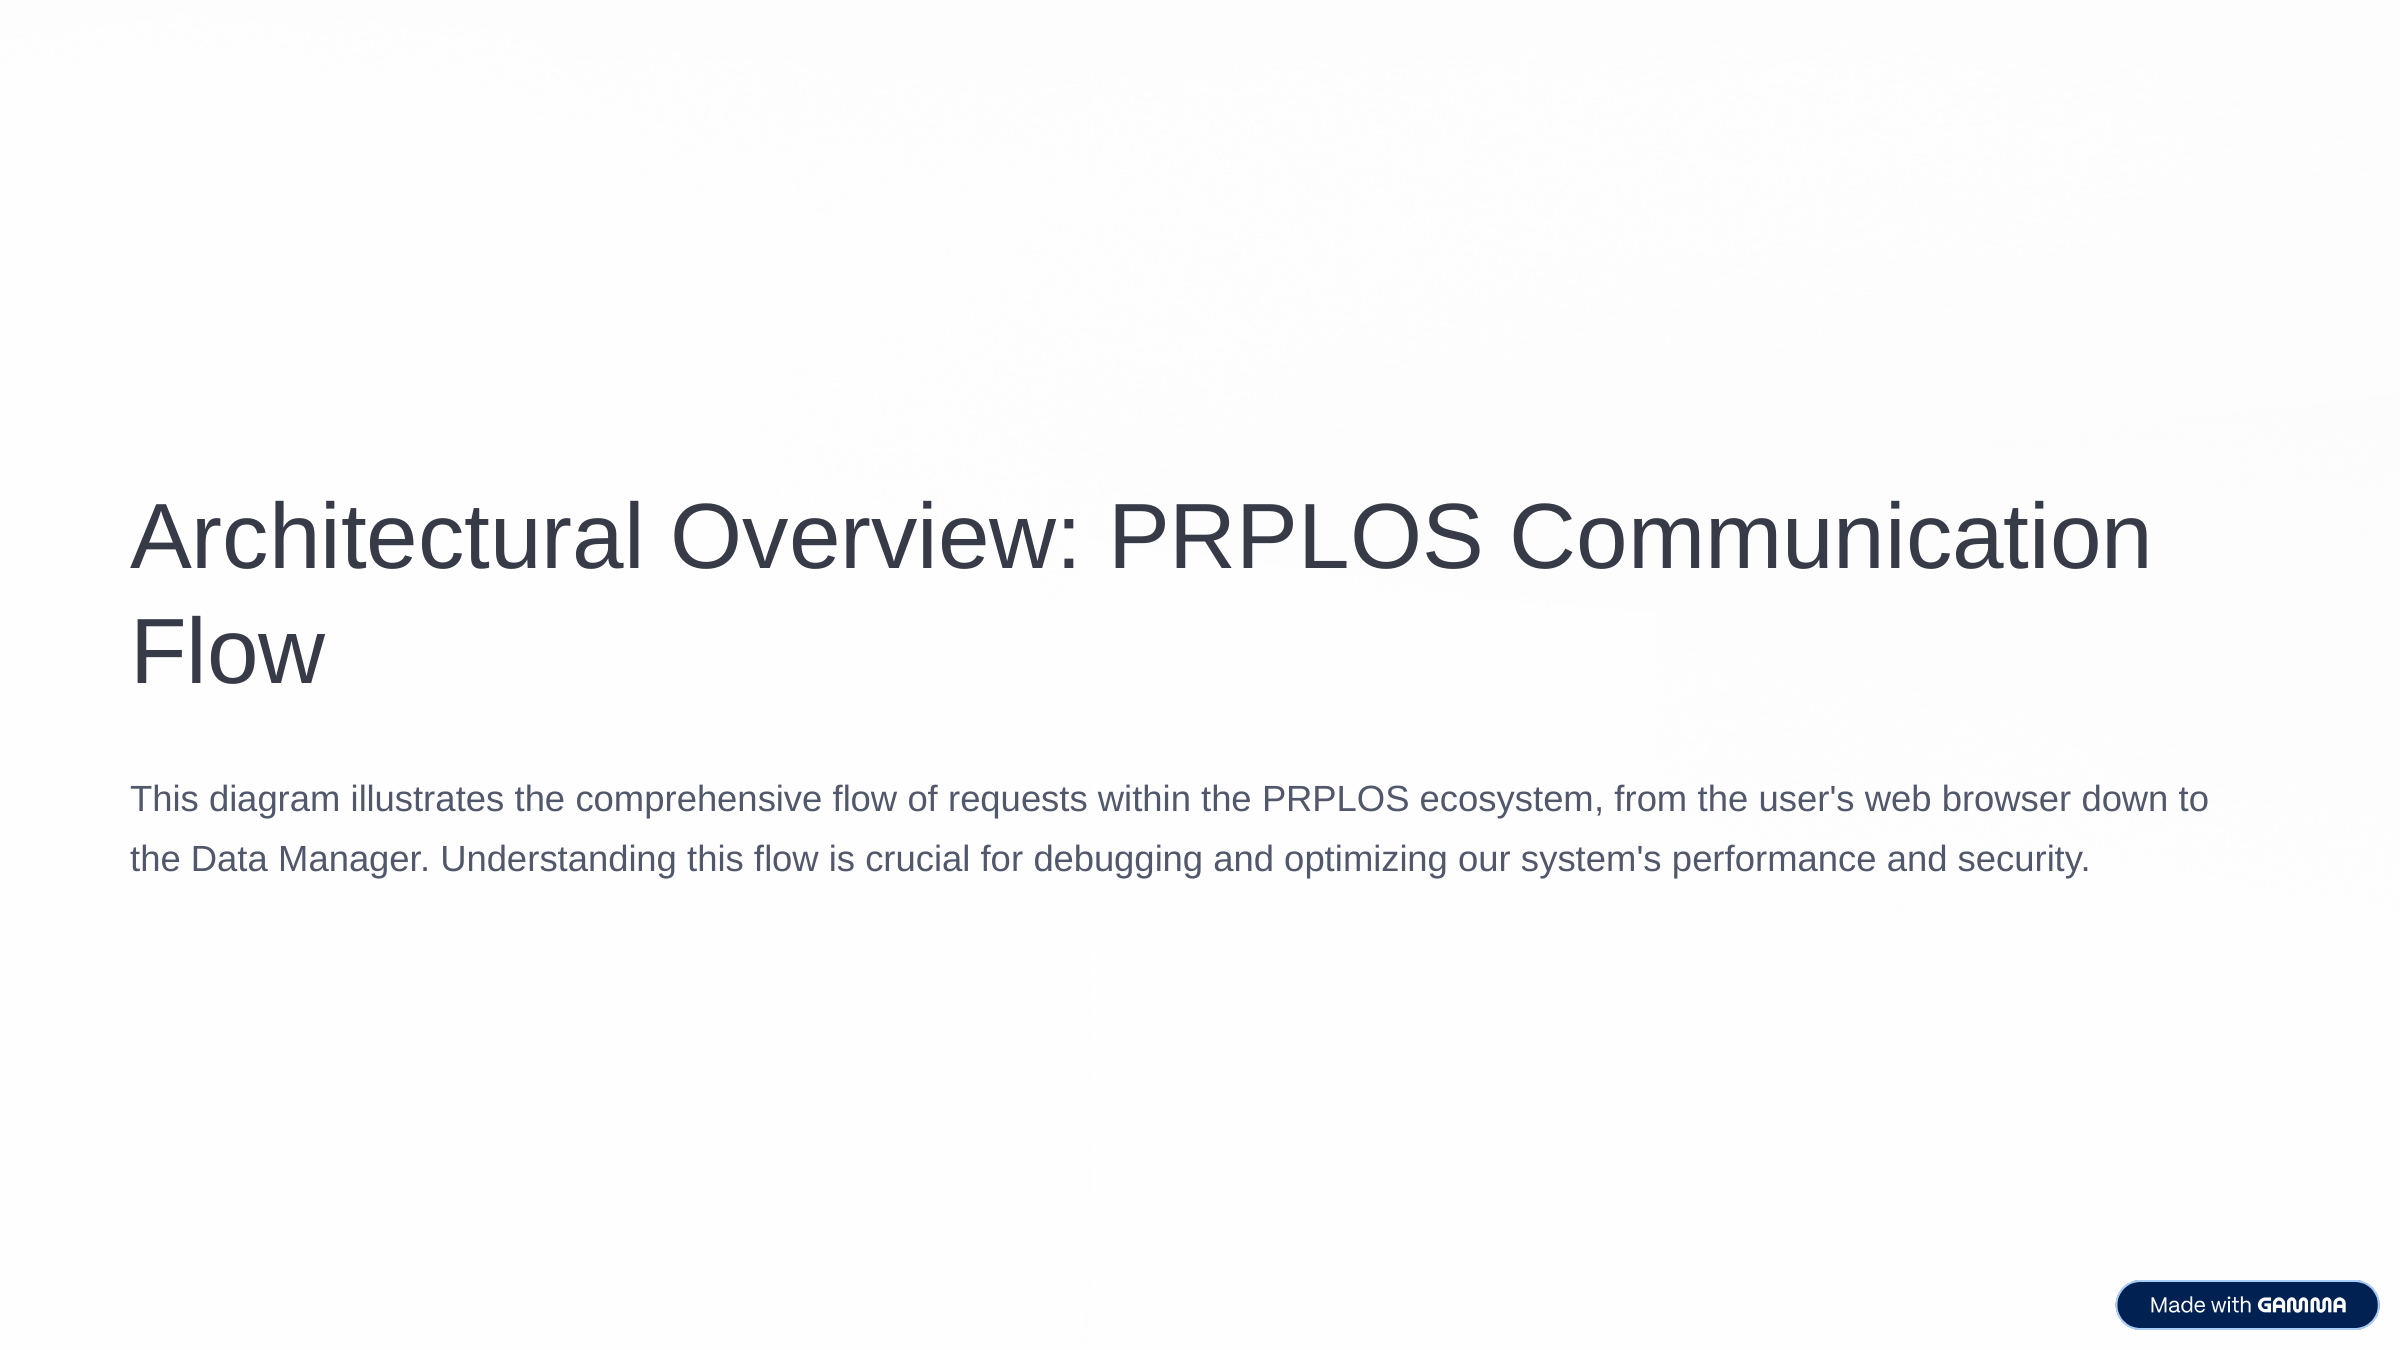

Architectural Overview: PRPLOS Communication Flow
This diagram illustrates the comprehensive flow of requests within the PRPLOS ecosystem, from the user's web browser down to the Data Manager. Understanding this flow is crucial for debugging and optimizing our system's performance and security.